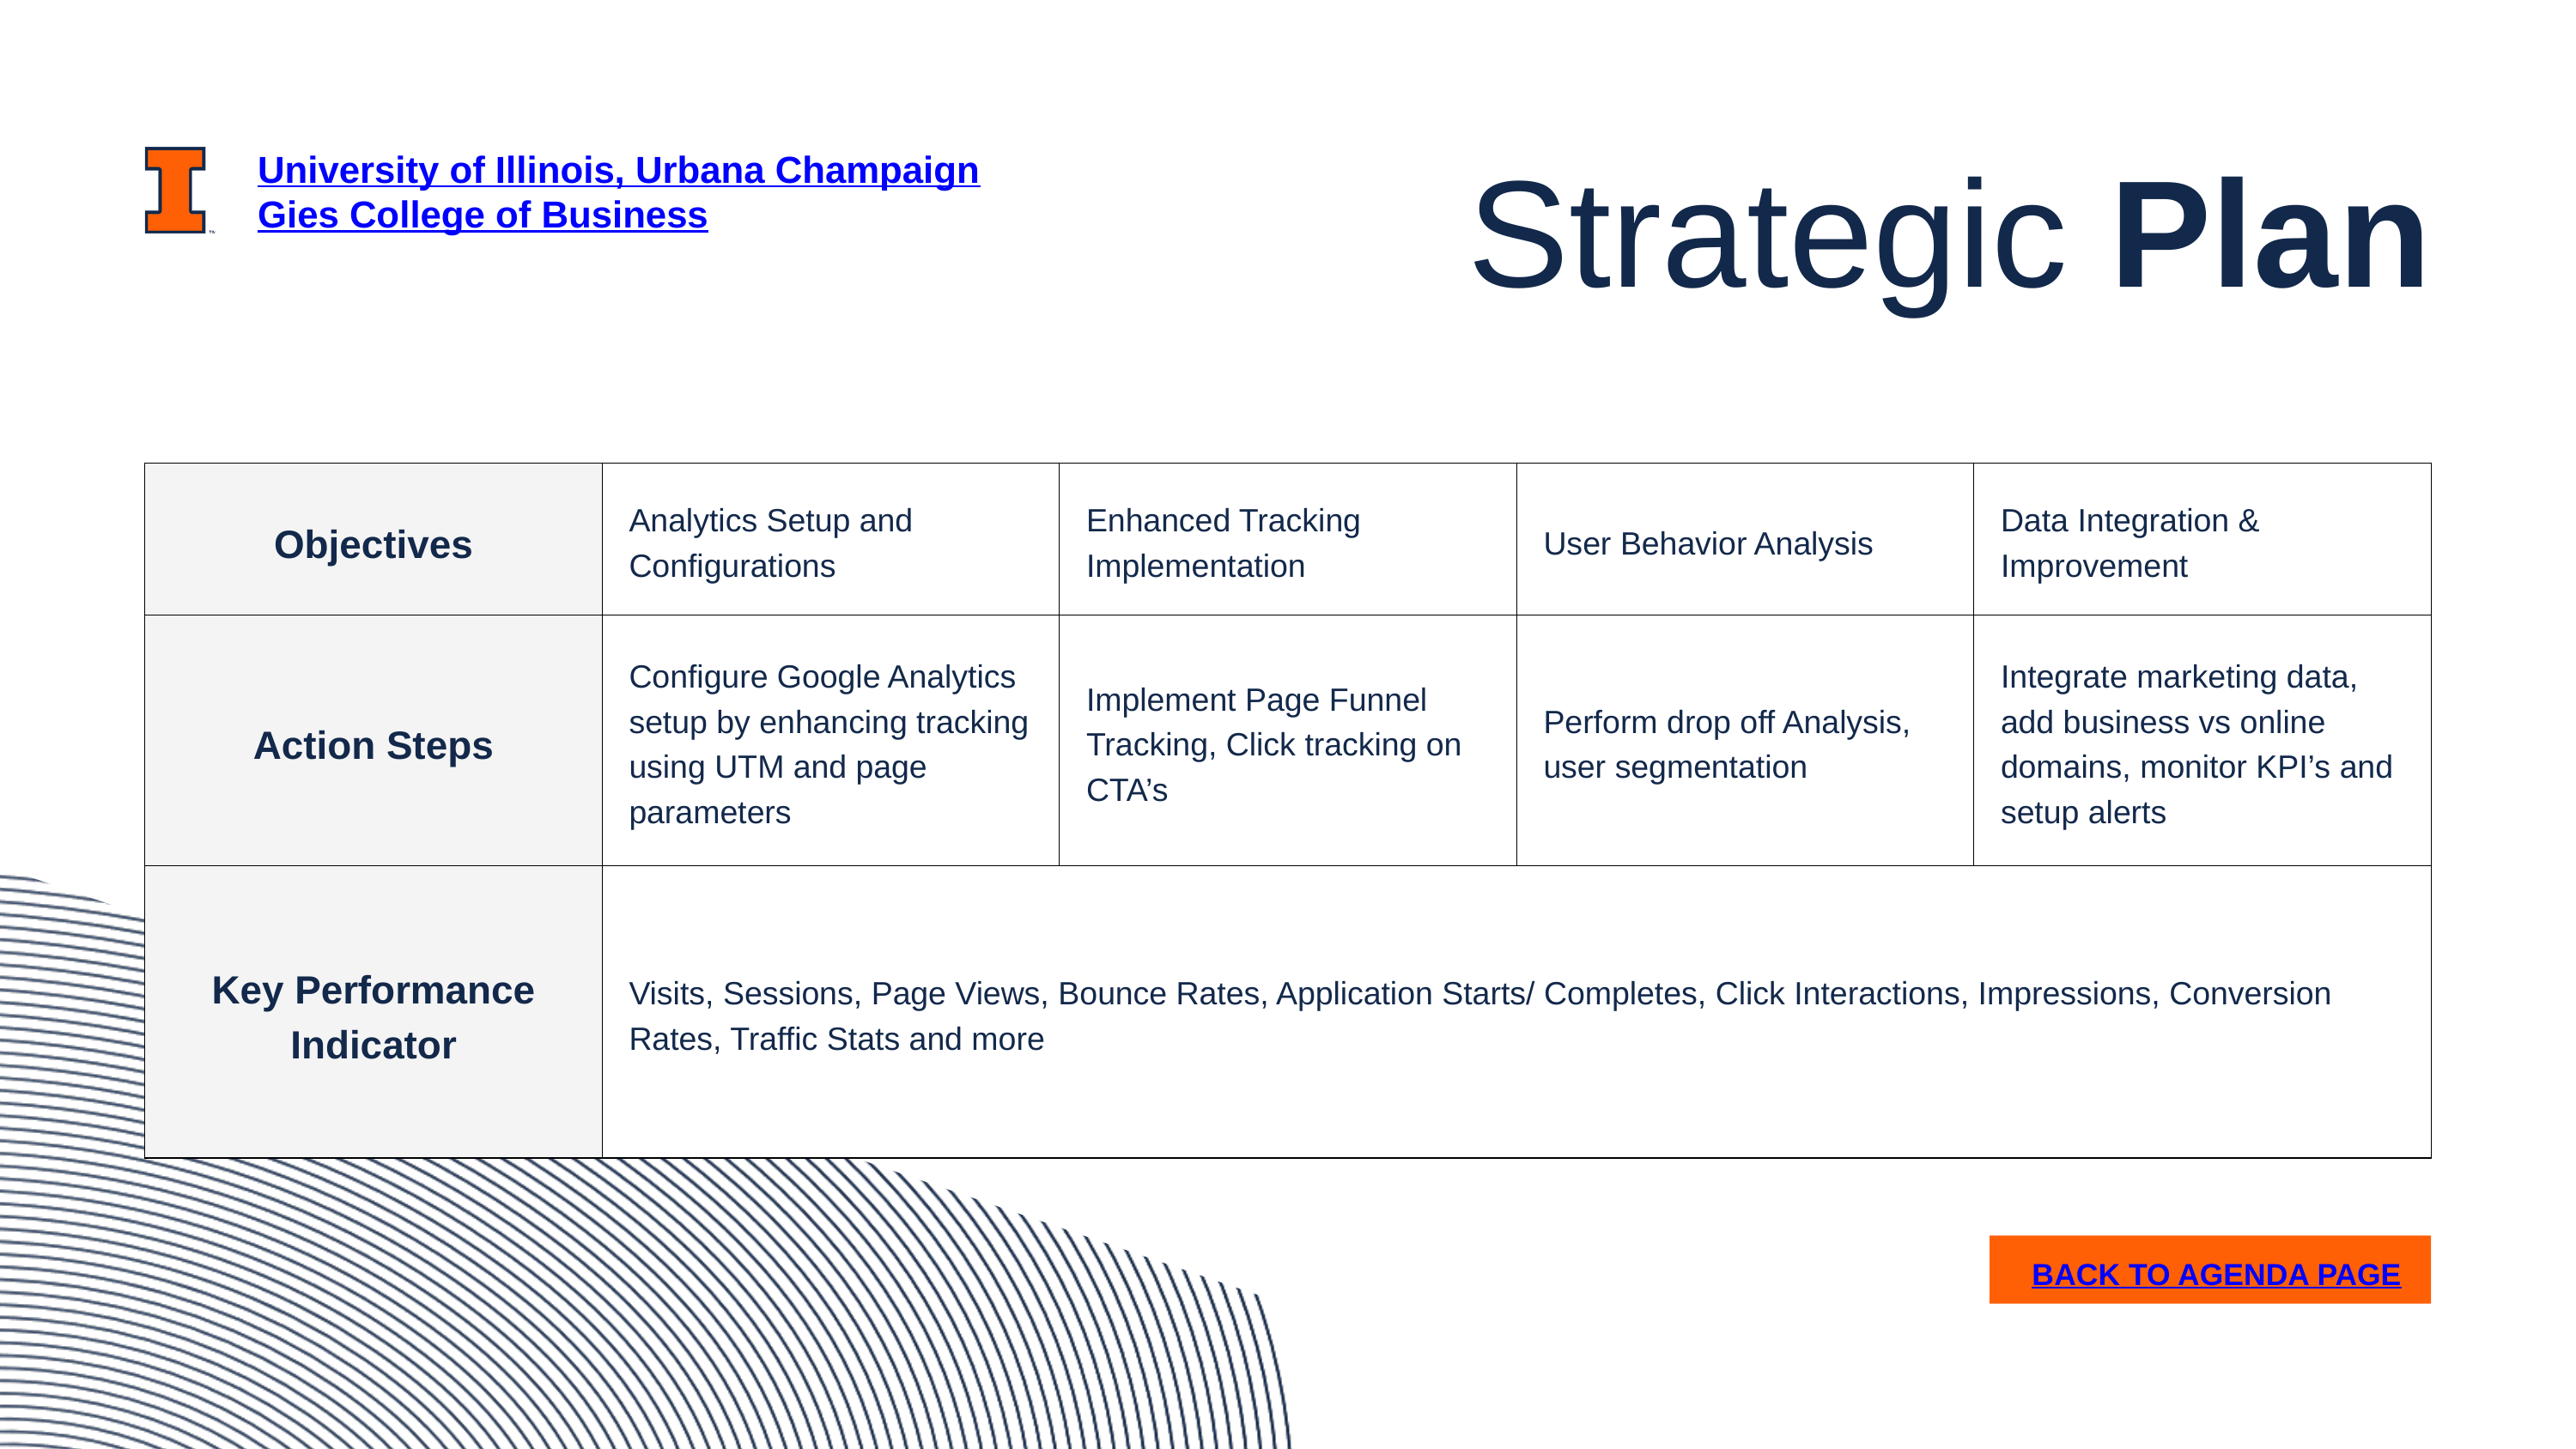

Strategic Plan
University of Illinois, Urbana Champaign
Gies College of Business

| Objectives | Analytics Setup and Configurations | Enhanced Tracking Implementation | User Behavior Analysis | Data Integration & Improvement |
| --- | --- | --- | --- | --- |
| Action Steps | Configure Google Analytics setup by enhancing tracking using UTM and page parameters | Implement Page Funnel Tracking, Click tracking on CTA’s | Perform drop off Analysis, user segmentation | Integrate marketing data, add business vs online domains, monitor KPI’s and setup alerts |
| Key Performance Indicator | Visits, Sessions, Page Views, Bounce Rates, Application Starts/ Completes, Click Interactions, Impressions, Conversion Rates, Traffic Stats and more | Visits, Sessions, Page Views, Bounce Rates, Application Starts/ Completes, Click Interactions, Impressions, Conversion Rates, Traffic Stats and more | Visits, Sessions, Page Views, Bounce Rates, Application Starts/ Completes, Click Interactions, Impressions, Conversion Rates, Traffic Stats and more | Visits, Sessions, Page Views, Bounce Rates, Application Starts/ Completes, Click Interactions, Impressions, Conversion Rates, Traffic Stats and more |

BACK TO AGENDA PAGE